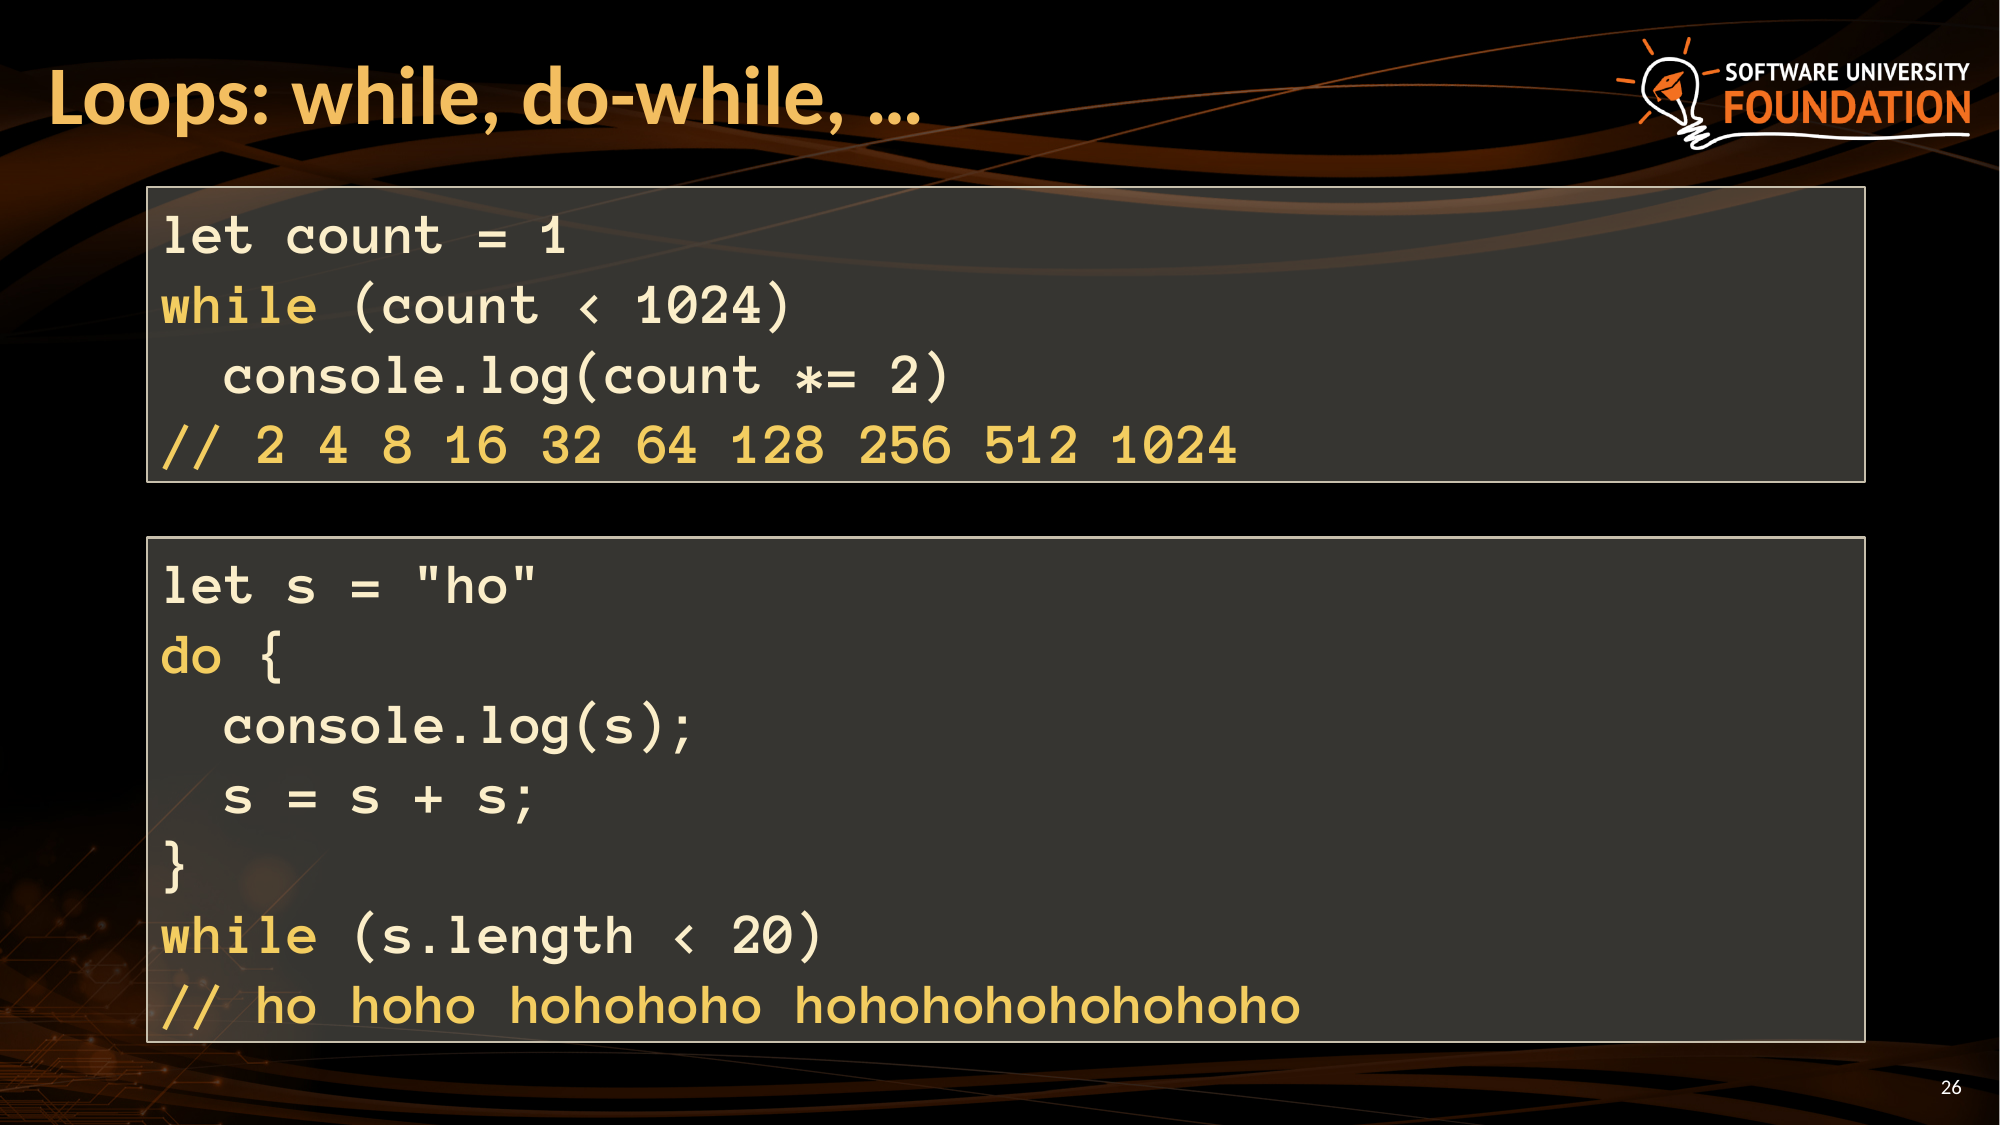

# Loops: while, do-while, …
let count = 1
while (count < 1024)
  console.log(count *= 2)
// 2 4 8 16 32 64 128 256 512 1024
let s = "ho"
do {
  console.log(s);
  s = s + s;
}
while (s.length < 20)
// ho hoho hohohoho hohohohohohohoho
26